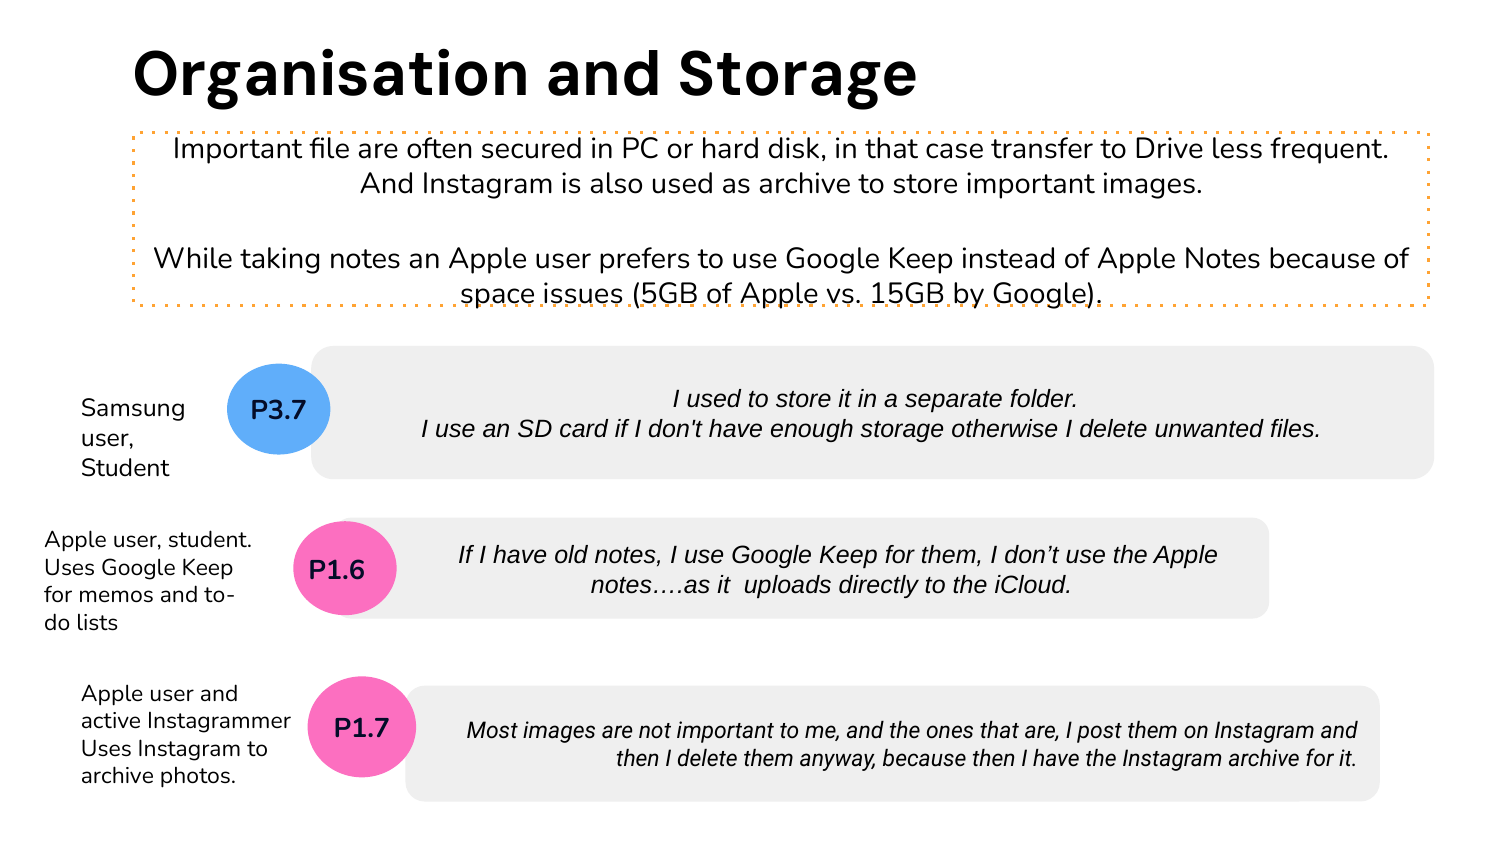

Organisation and Storage

Important file are often secured in PC or hard disk, in that case transfer to Drive less frequent. And Instagram is also used as archive to store important images.

While taking notes an Apple user prefers to use Google Keep instead of Apple Notes because of space issues (5GB of Apple vs. 15GB by Google).

 I used to store it in a separate folder.
I use an SD card if I don't have enough storage otherwise I delete unwanted files.

Samsung user, Student
P3.7
Apple user, student. Uses Google Keep for memos and to-do lists
If I have old notes, I use Google Keep for them, I don’t use the Apple notes….as it  uploads directly to the iCloud.

P1.6

Apple user and active Instagrammer Uses Instagram to archive photos.

Most images are not important to me, and the ones that are, I post them on Instagram and then I delete them anyway, because then I have the Instagram archive for it.
P1.7